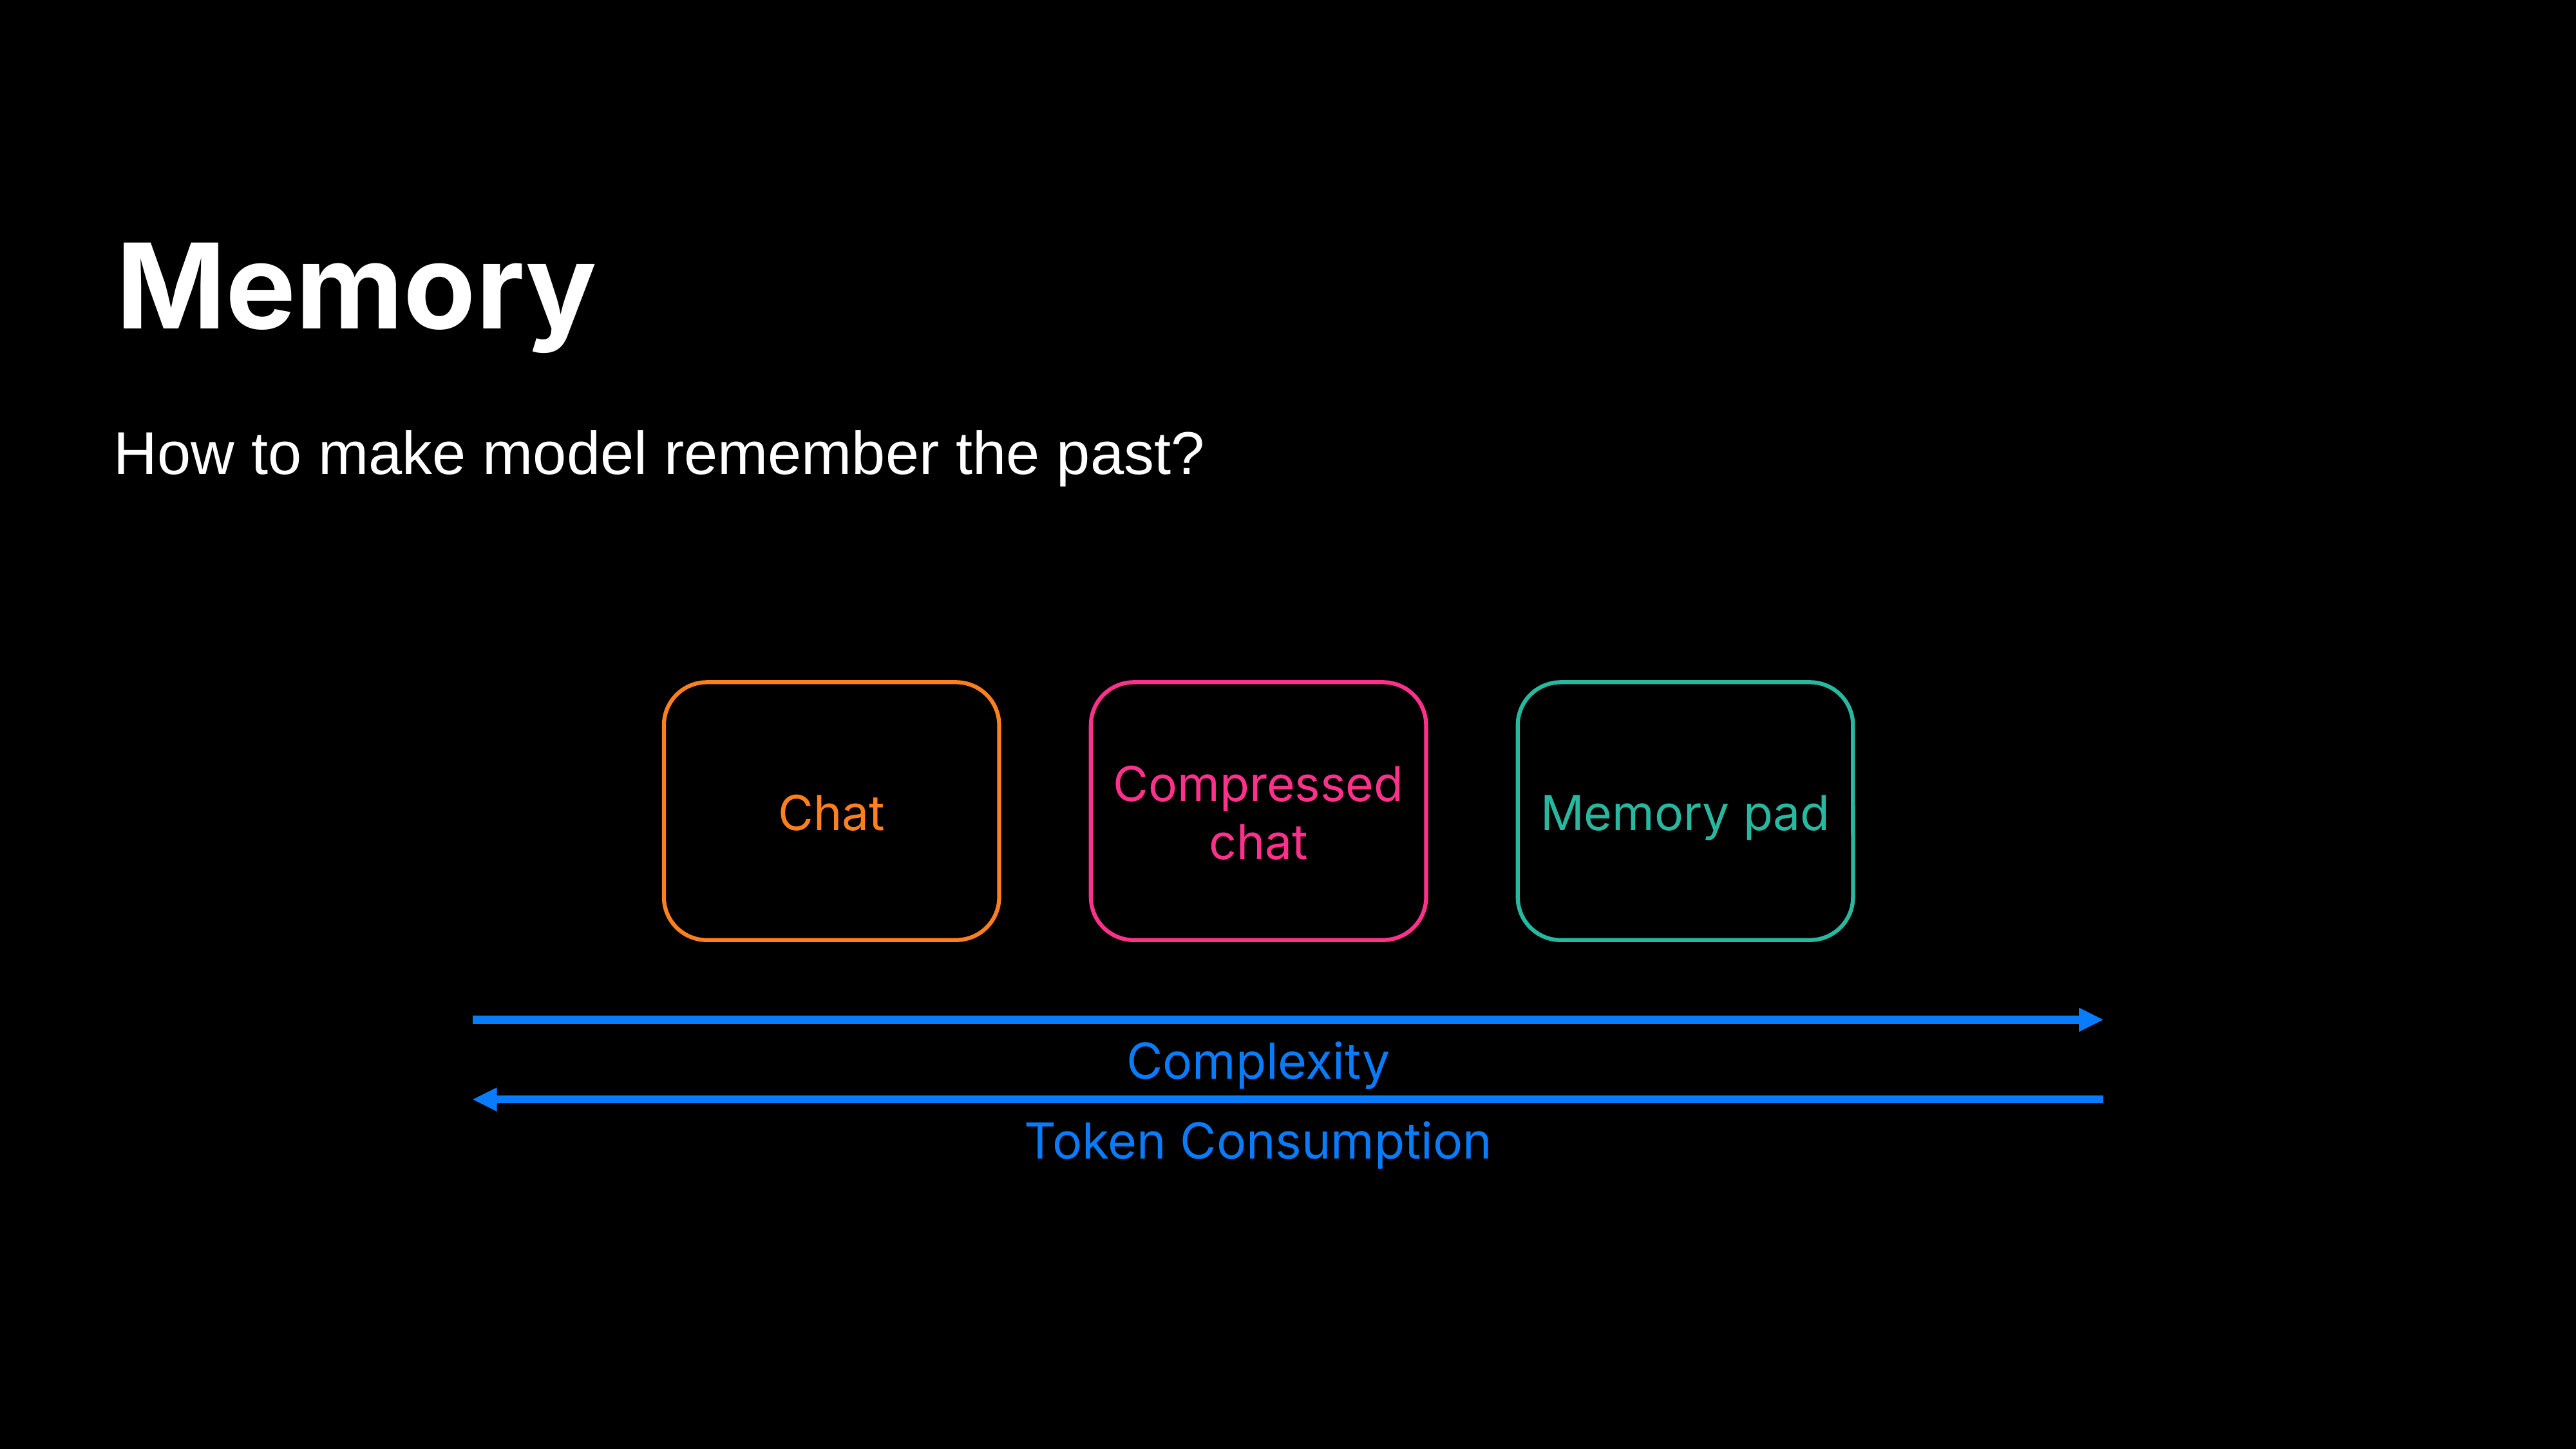

# Memory
How to make model remember the past?
Chat
Compressed chat
Memory pad
Complexity
Token Consumption